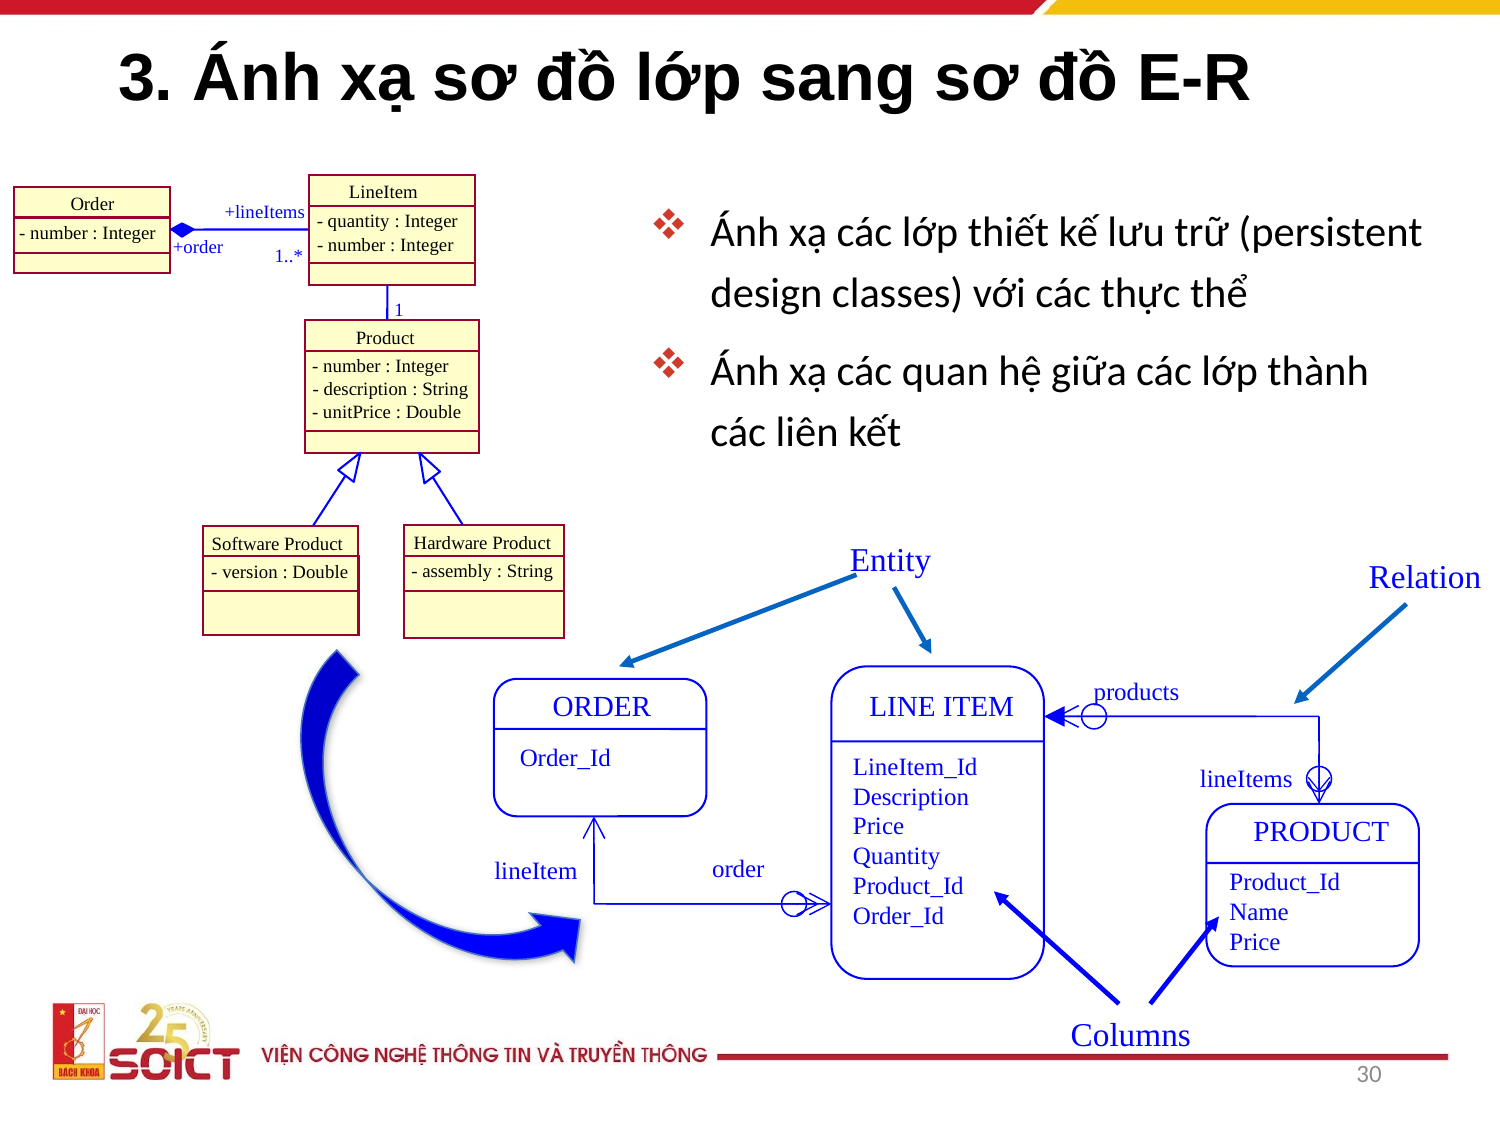

# 3. Ánh xạ sơ đồ lớp sang sơ đồ E-R

LineItem

Order
+lineItems

- quantity : Integer

- number : Integer

- number : Integer
+order
1..*

1

Product

- number : Integer
- description : String
- unitPrice : Double

Hardware Product
Software Product

- assembly : String
- version : Double

Ánh xạ các lớp thiết kế lưu trữ (persistent design classes) với các thực thể
Ánh xạ các quan hệ giữa các lớp thành các liên kết
Entity
Relation

products

ORDER
LINE ITEM

Order_Id

LineItem_Id
Description
Price
Quantity
Product_Id
Order_Id
lineItems

PRODUCT

order
lineItem
Product_Id
Name
Price

Columns
30